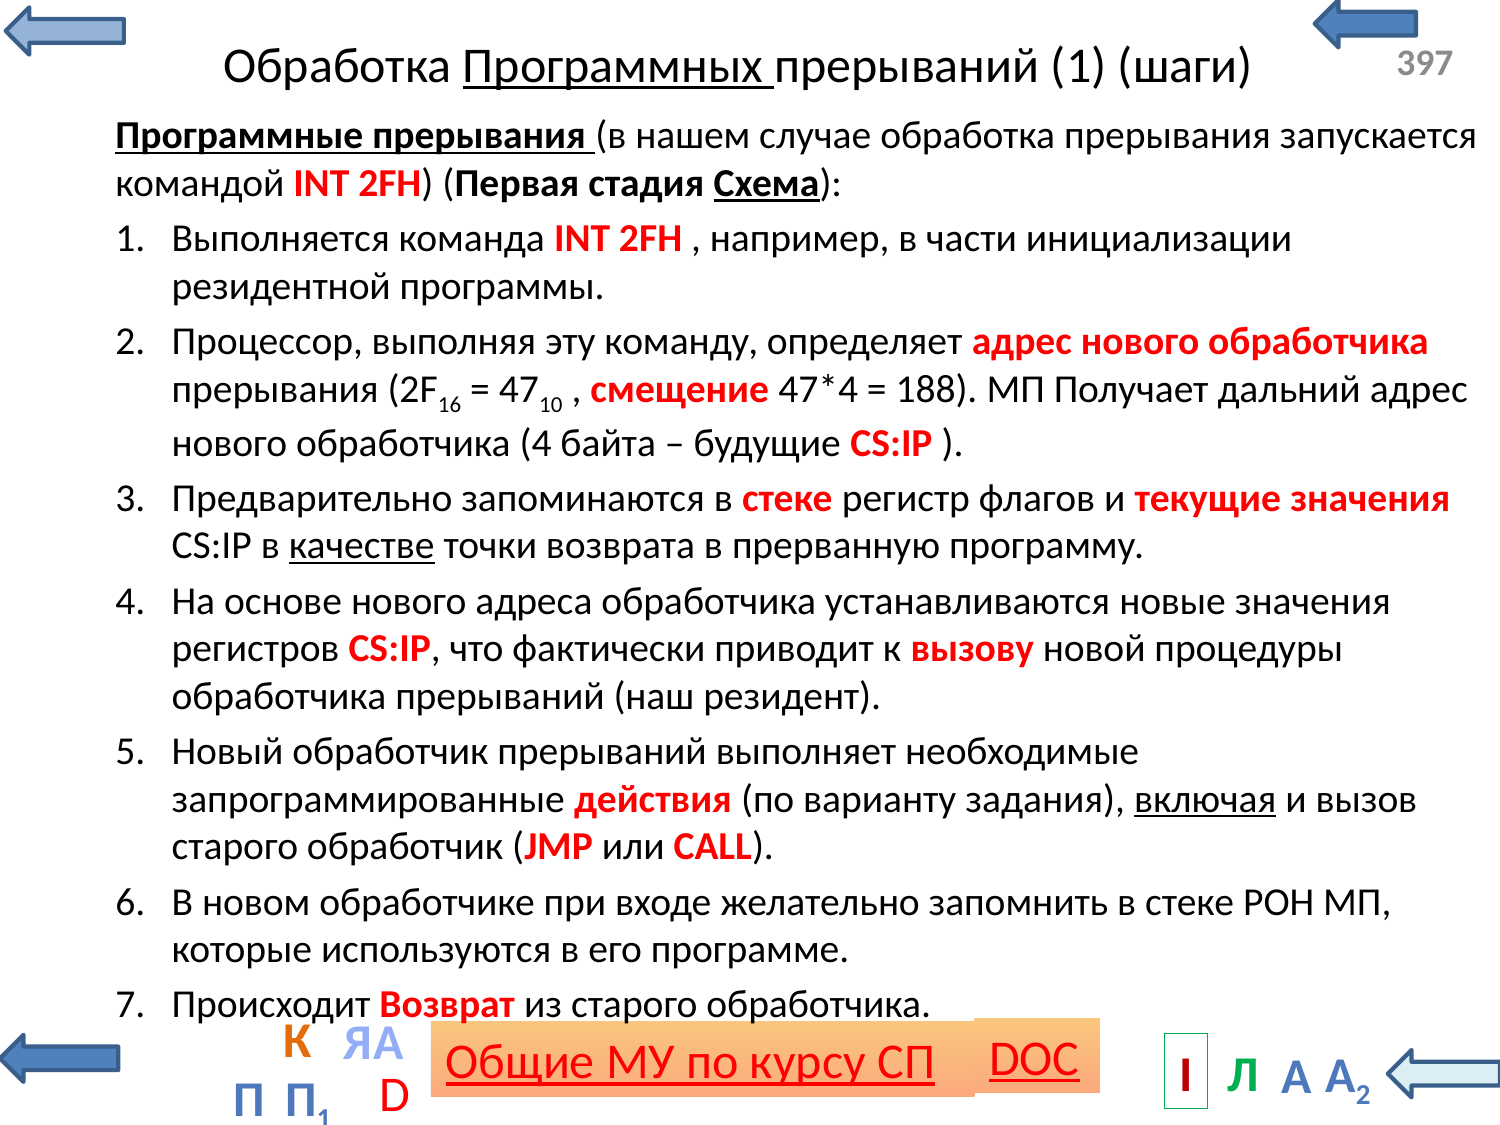

# Обработка Программных прерываний (1) (шаги)
Программные прерывания (в нашем случае обработка прерывания запускается командой INT 2FH) (Первая стадия Схема):
Выполняется команда INT 2FH , например, в части инициализации резидентной программы.
Процессор, выполняя эту команду, определяет адрес нового обработчика прерывания (2F16 = 4710 , смещение 47*4 = 188). МП Получает дальний адрес нового обработчика (4 байта – будущие CS:IP ).
Предварительно запоминаются в стеке регистр флагов и текущие значения CS:IP в качестве точки возврата в прерванную программу.
На основе нового адреса обработчика устанавливаются новые значения регистров CS:IP, что фактически приводит к вызову новой процедуры обработчика прерываний (наш резидент).
Новый обработчик прерываний выполняет необходимые запрограммированные действия (по варианту задания), включая и вызов старого обработчик (JMP или CALL).
В новом обработчике при входе желательно запомнить в стеке РОН МП, которые используются в его программе.
Происходит Возврат из старого обработчика.